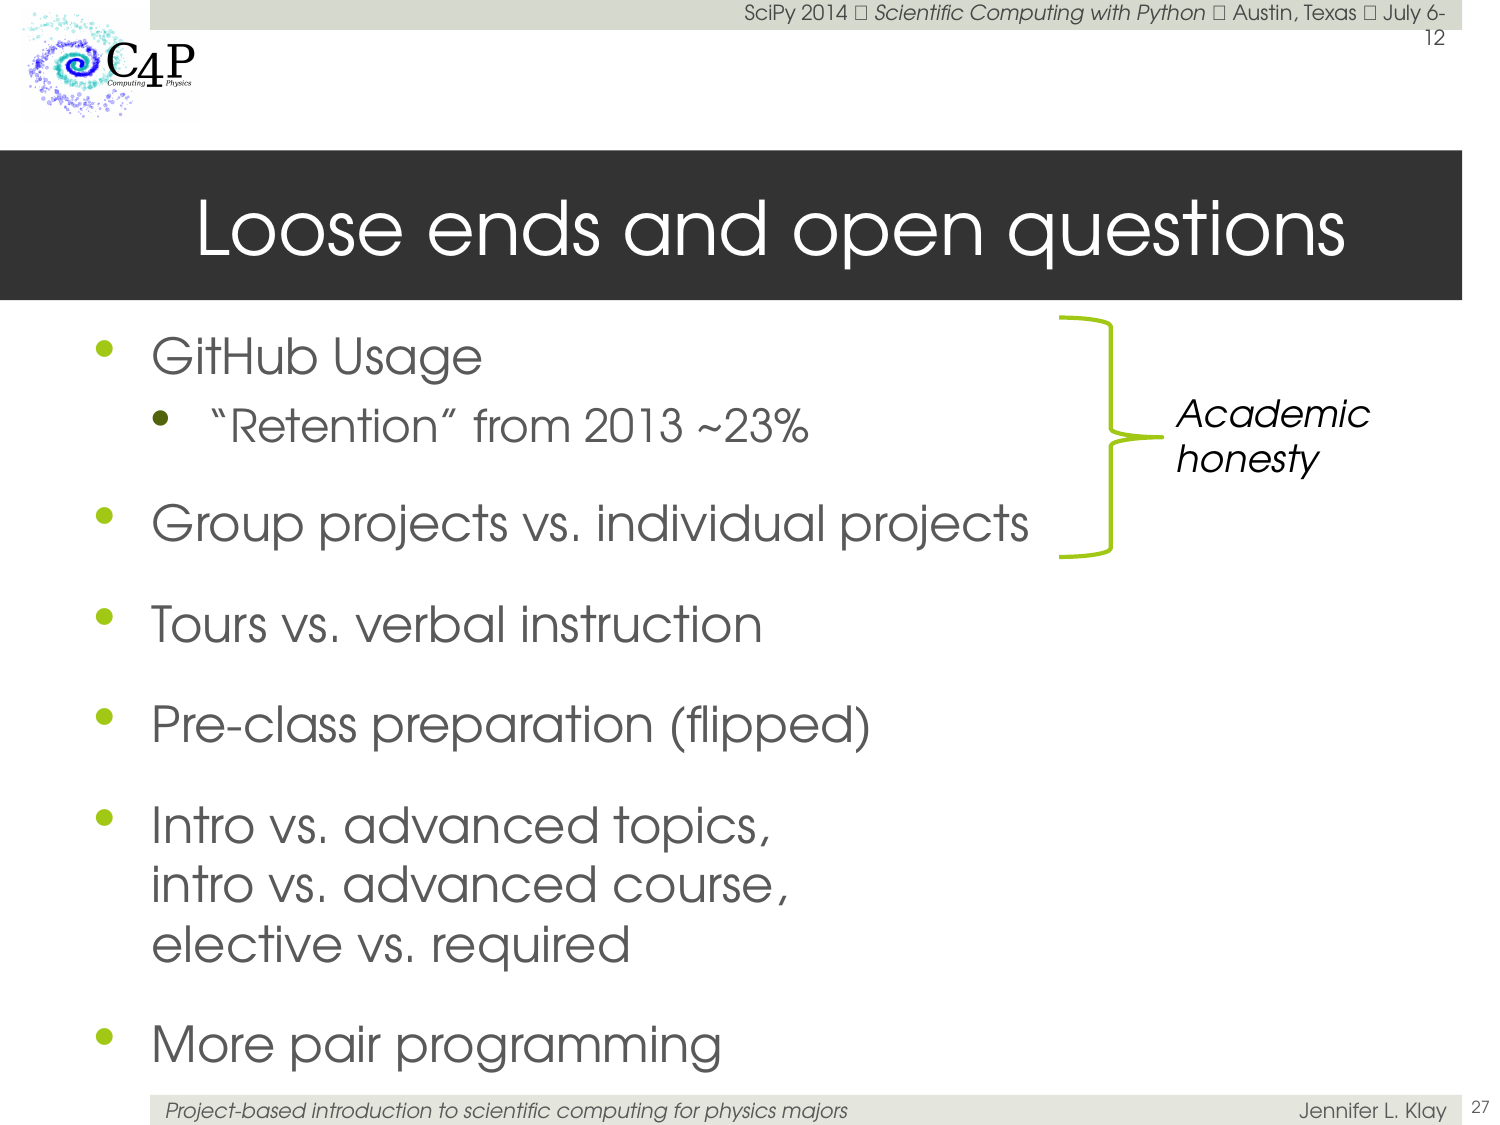

# Loose ends and open questions
GitHub Usage
“Retention” from 2013 ~23%
Group projects vs. individual projects
Tours vs. verbal instruction
Pre-class preparation (flipped)
Intro vs. advanced topics,
intro vs. advanced course,
elective vs. required
More pair programming

Academic honesty
27